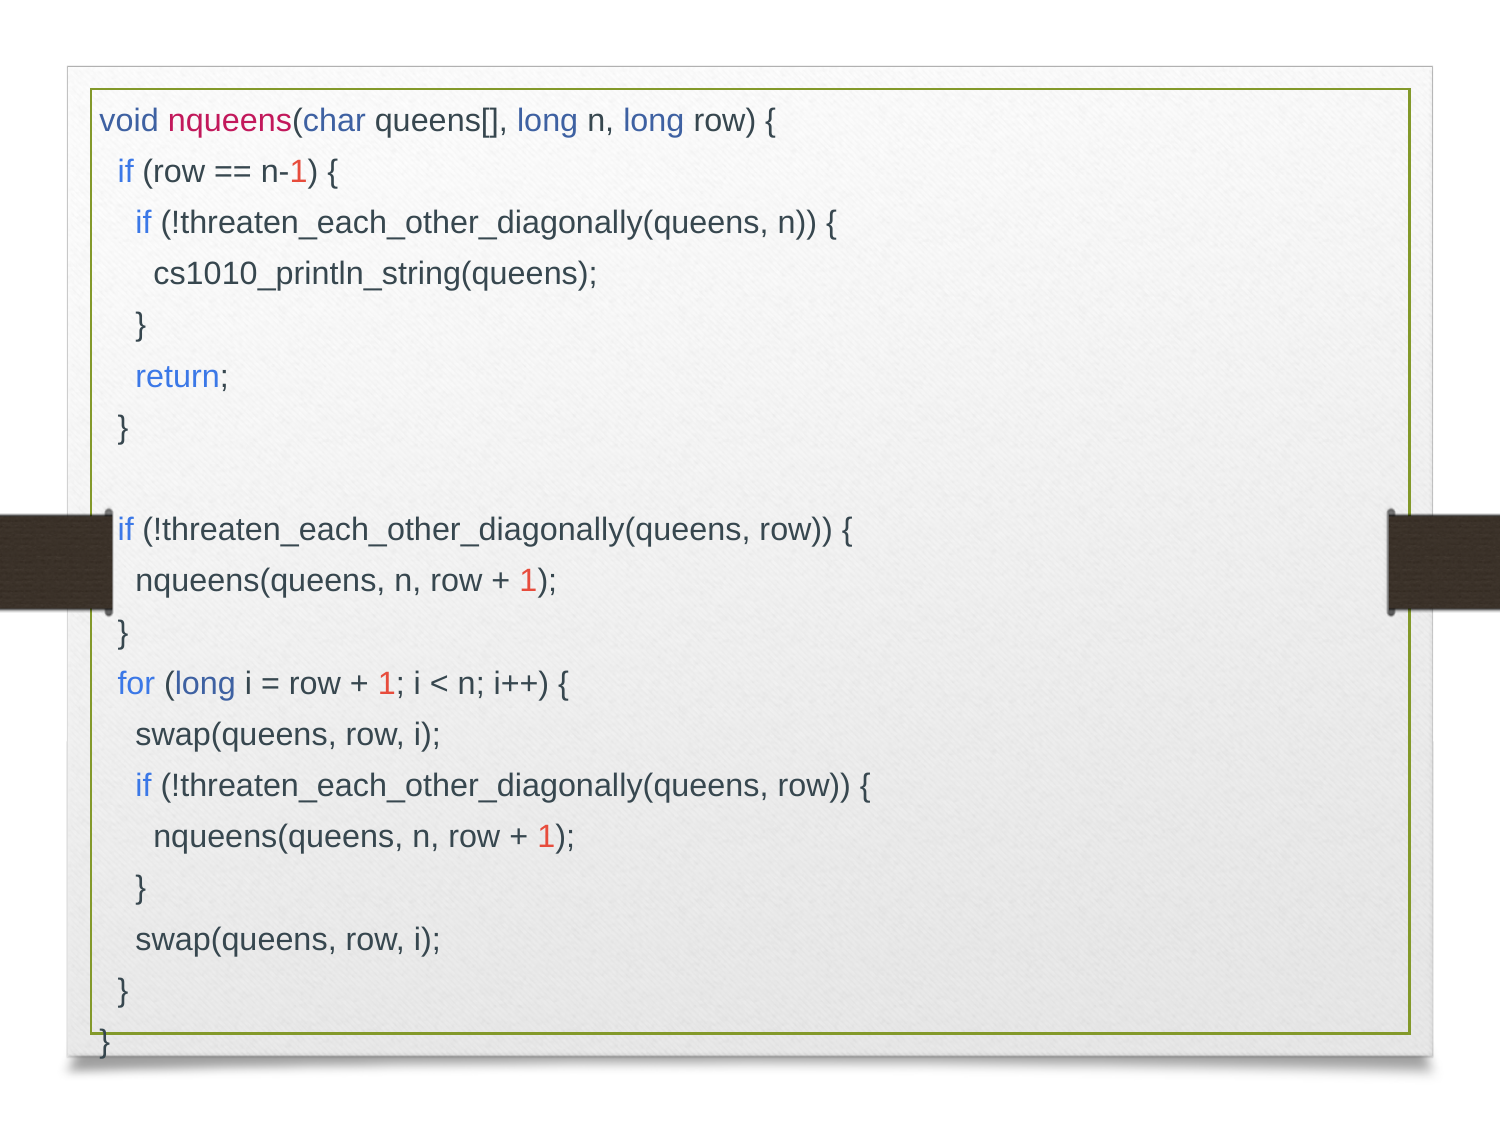

void nqueens(char queens[], long n, long row) {
  if (row == n-1) {
    if (!threaten_each_other_diagonally(queens, n)) {
      cs1010_println_string(queens);
    }
    return;
  }

  if (!threaten_each_other_diagonally(queens, row)) {
    nqueens(queens, n, row + 1);
  }
  for (long i = row + 1; i < n; i++) {
    swap(queens, row, i);
    if (!threaten_each_other_diagonally(queens, row)) {
      nqueens(queens, n, row + 1);
    }
    swap(queens, row, i);
  }
}